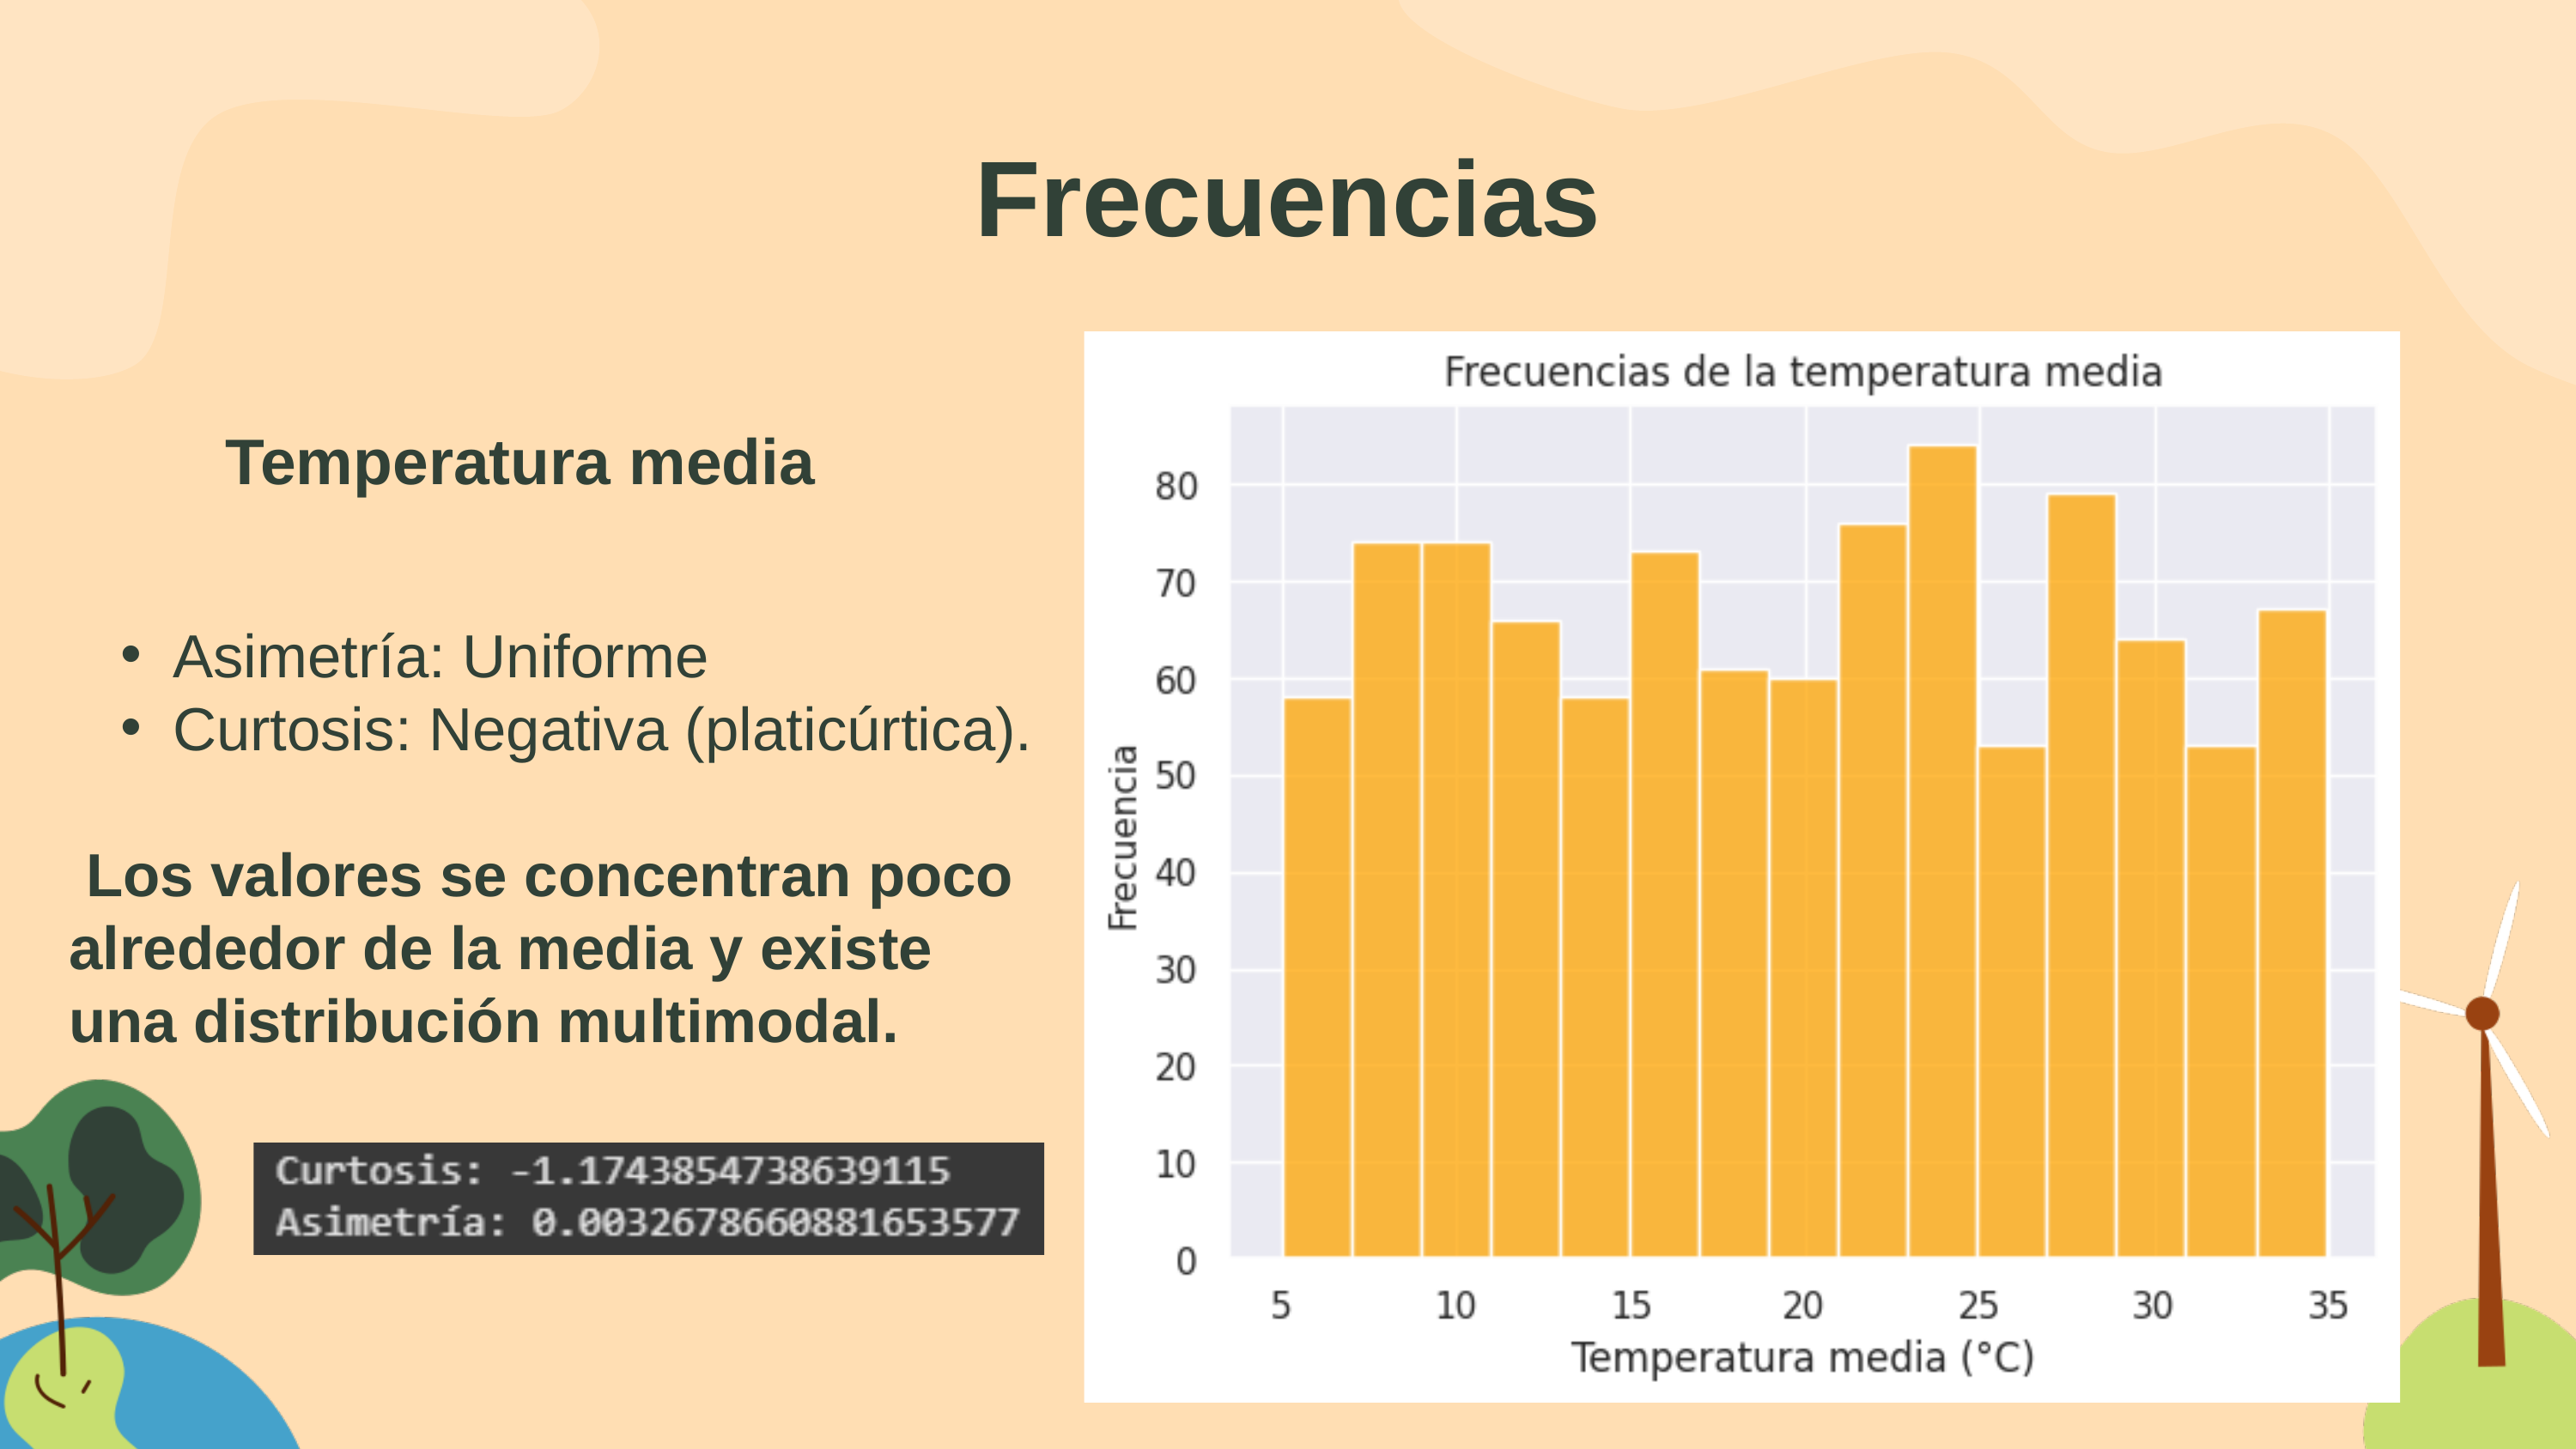

Frecuencias

Temperatura media
Asimetría: Uniforme
Curtosis: Negativa (platicúrtica).

 Los valores se concentran poco alrededor de la media y existe una distribución multimodal.